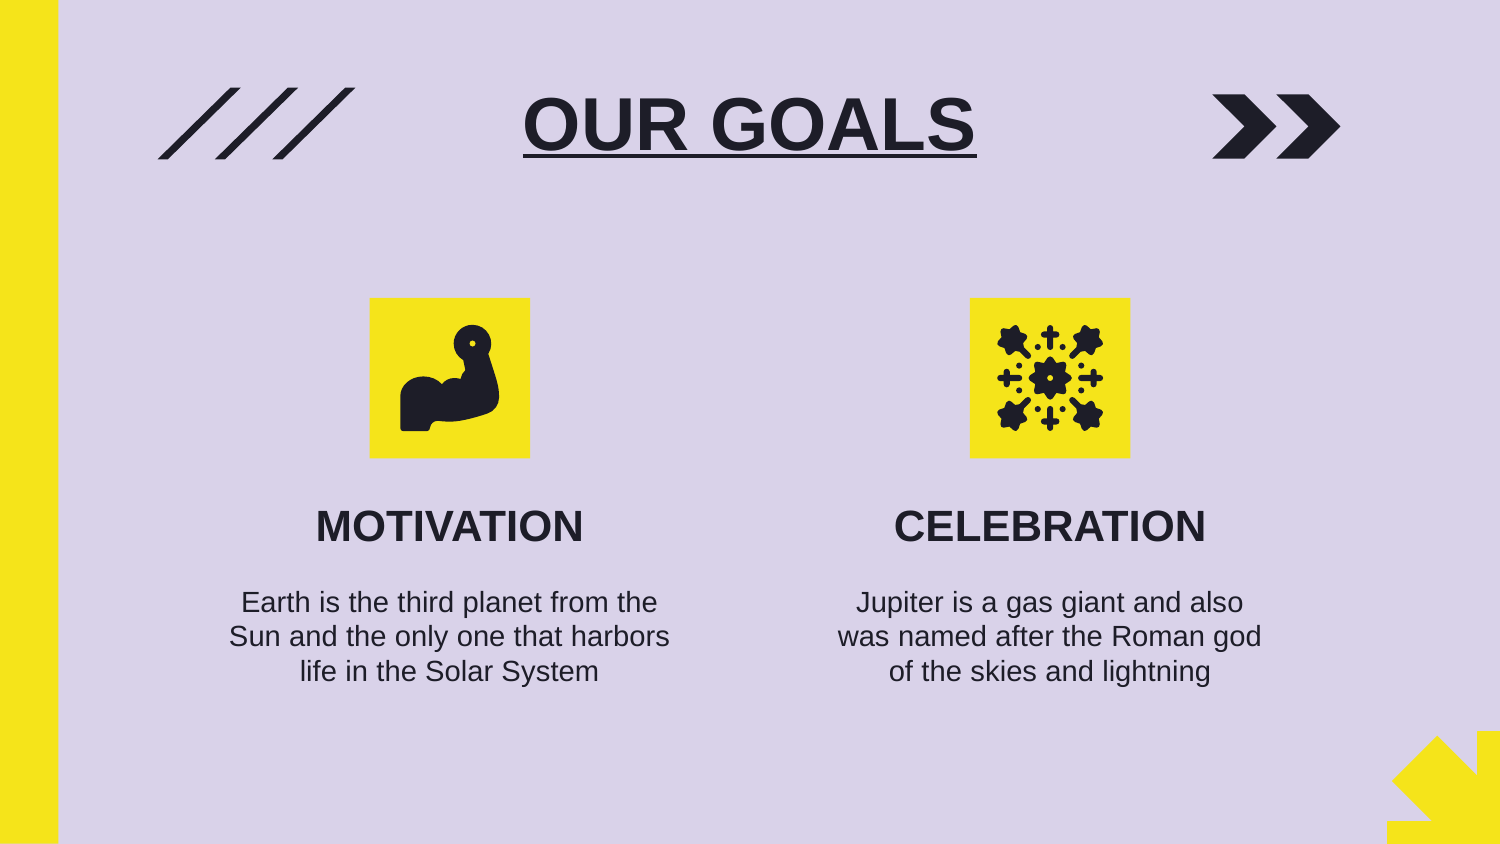

# OUR GOALS

MOTIVATION
CELEBRATION
Earth is the third planet from the Sun and the only one that harbors life in the Solar System
Jupiter is a gas giant and also was named after the Roman god of the skies and lightning